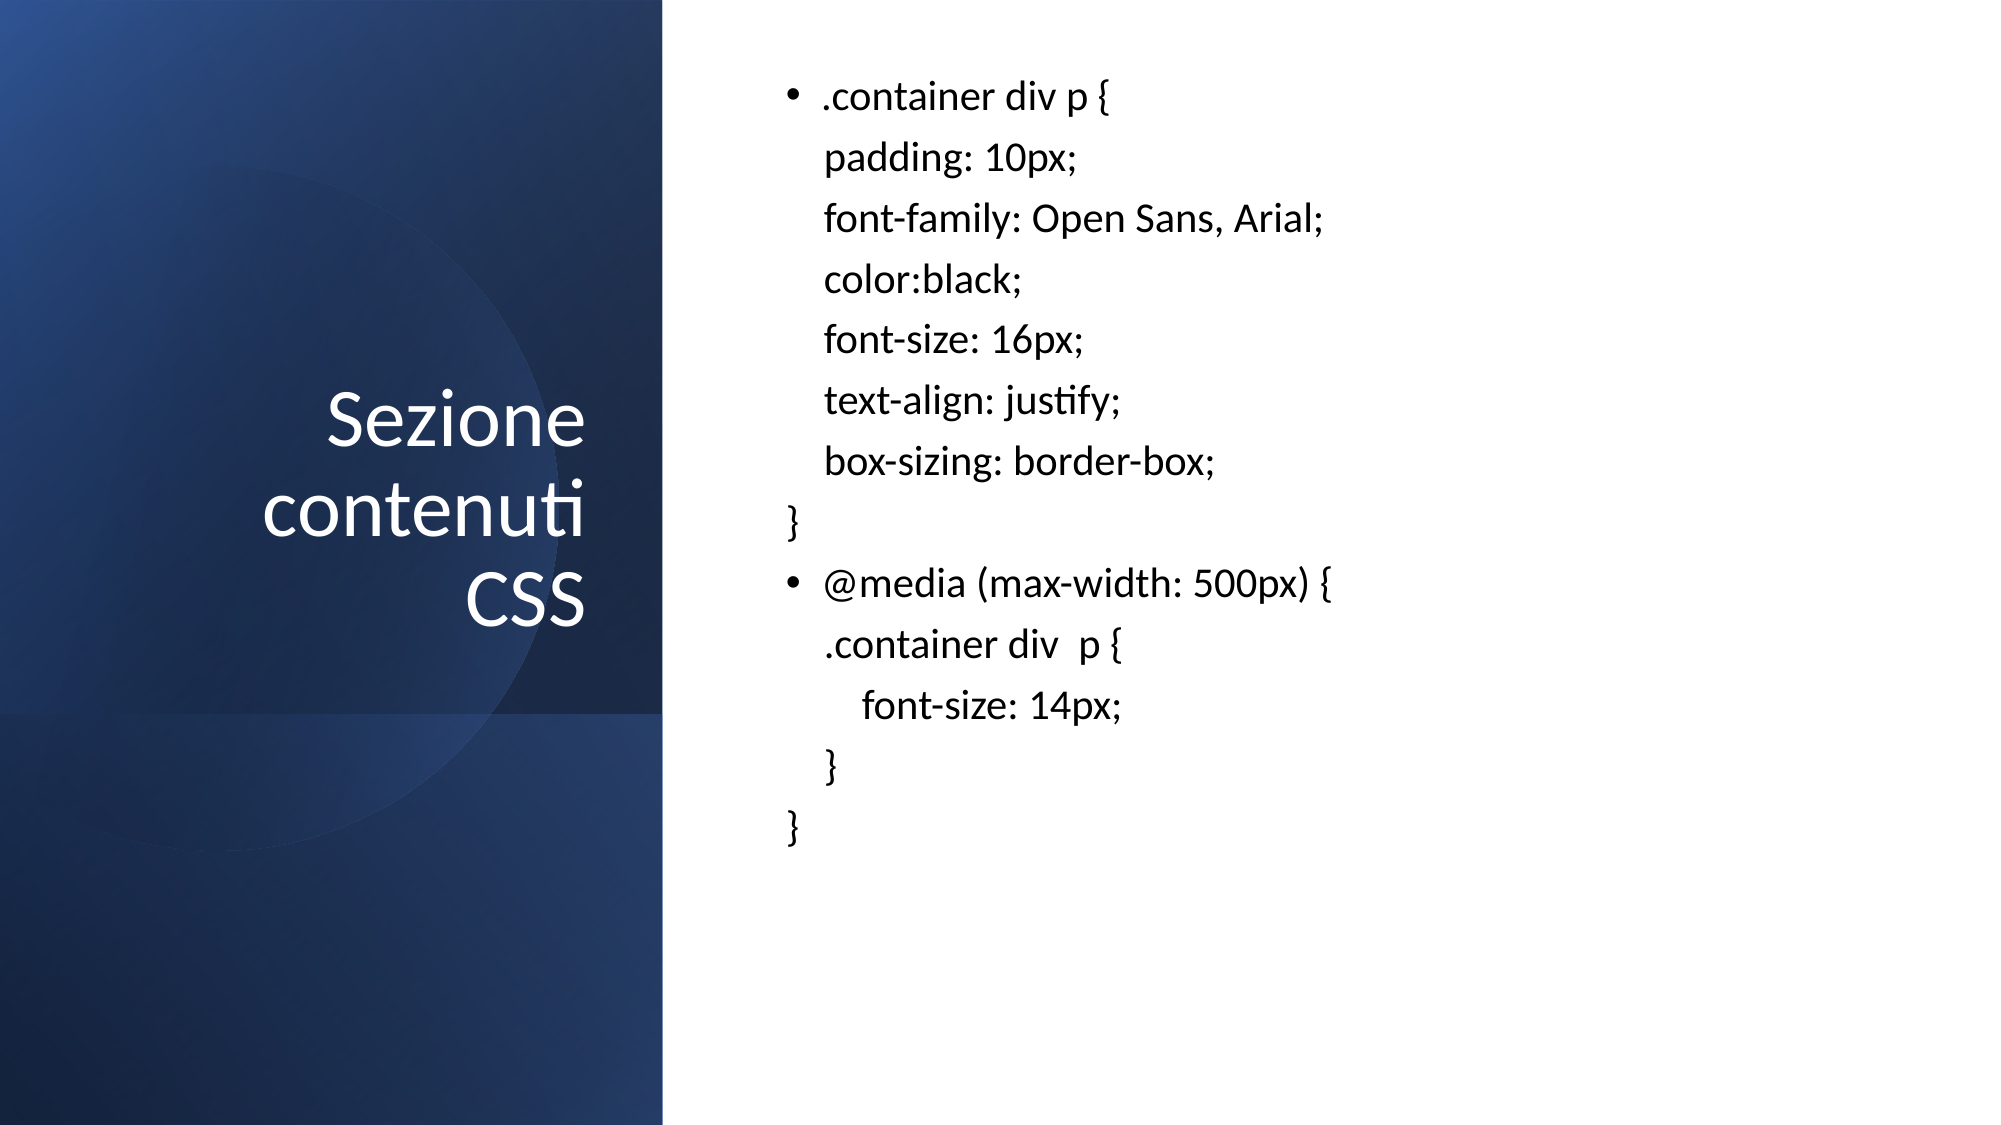

.container div p {
    padding: 10px;
    font-family: Open Sans, Arial;
    color:black;
    font-size: 16px;
    text-align: justify;
    box-sizing: border-box;
}
@media (max-width: 500px) {
    .container div  p {
        font-size: 14px;
    }
}

# Sezione contenuti CSS